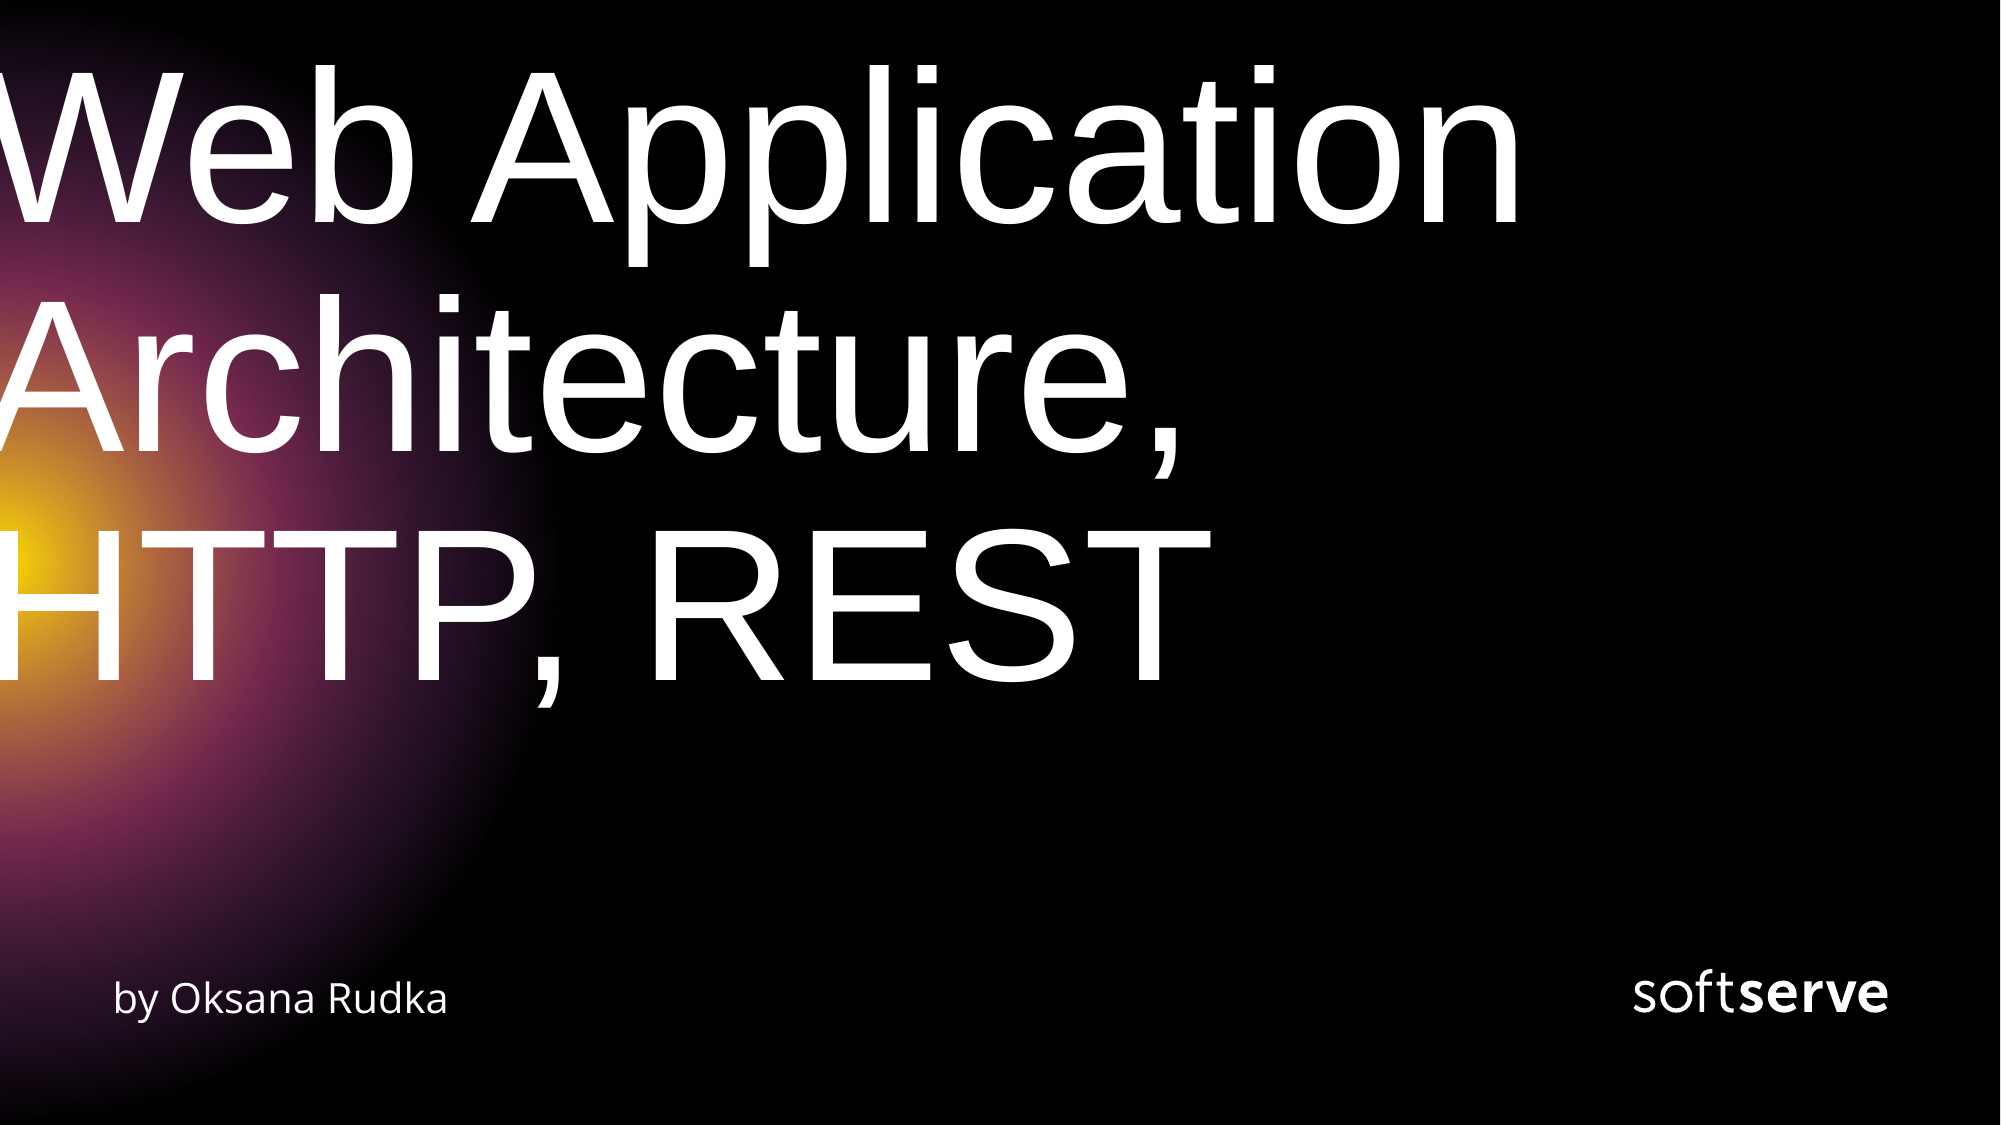

# Web Application Architecture, HTTP, REST
by Oksana Rudka